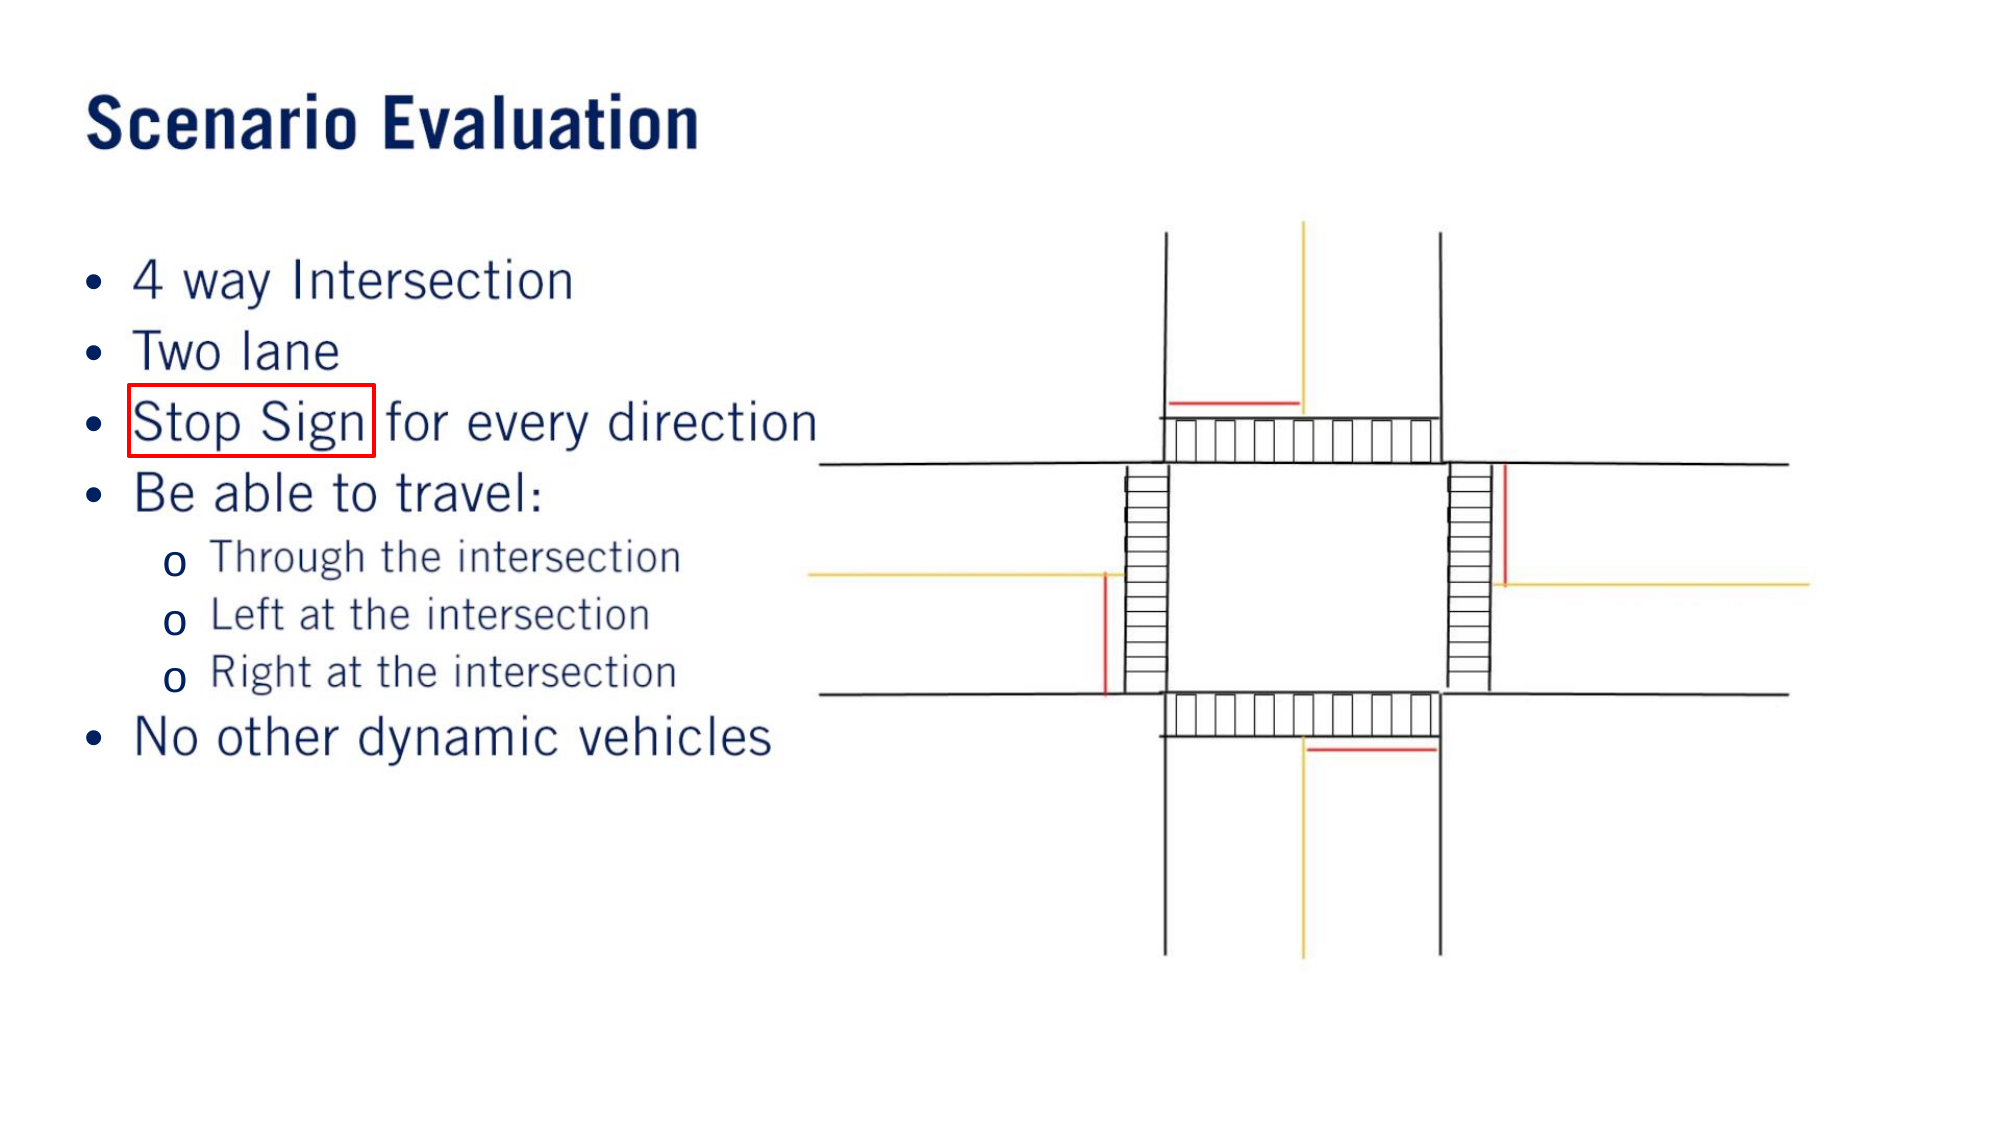

•
•
•
•

o
o
o
•